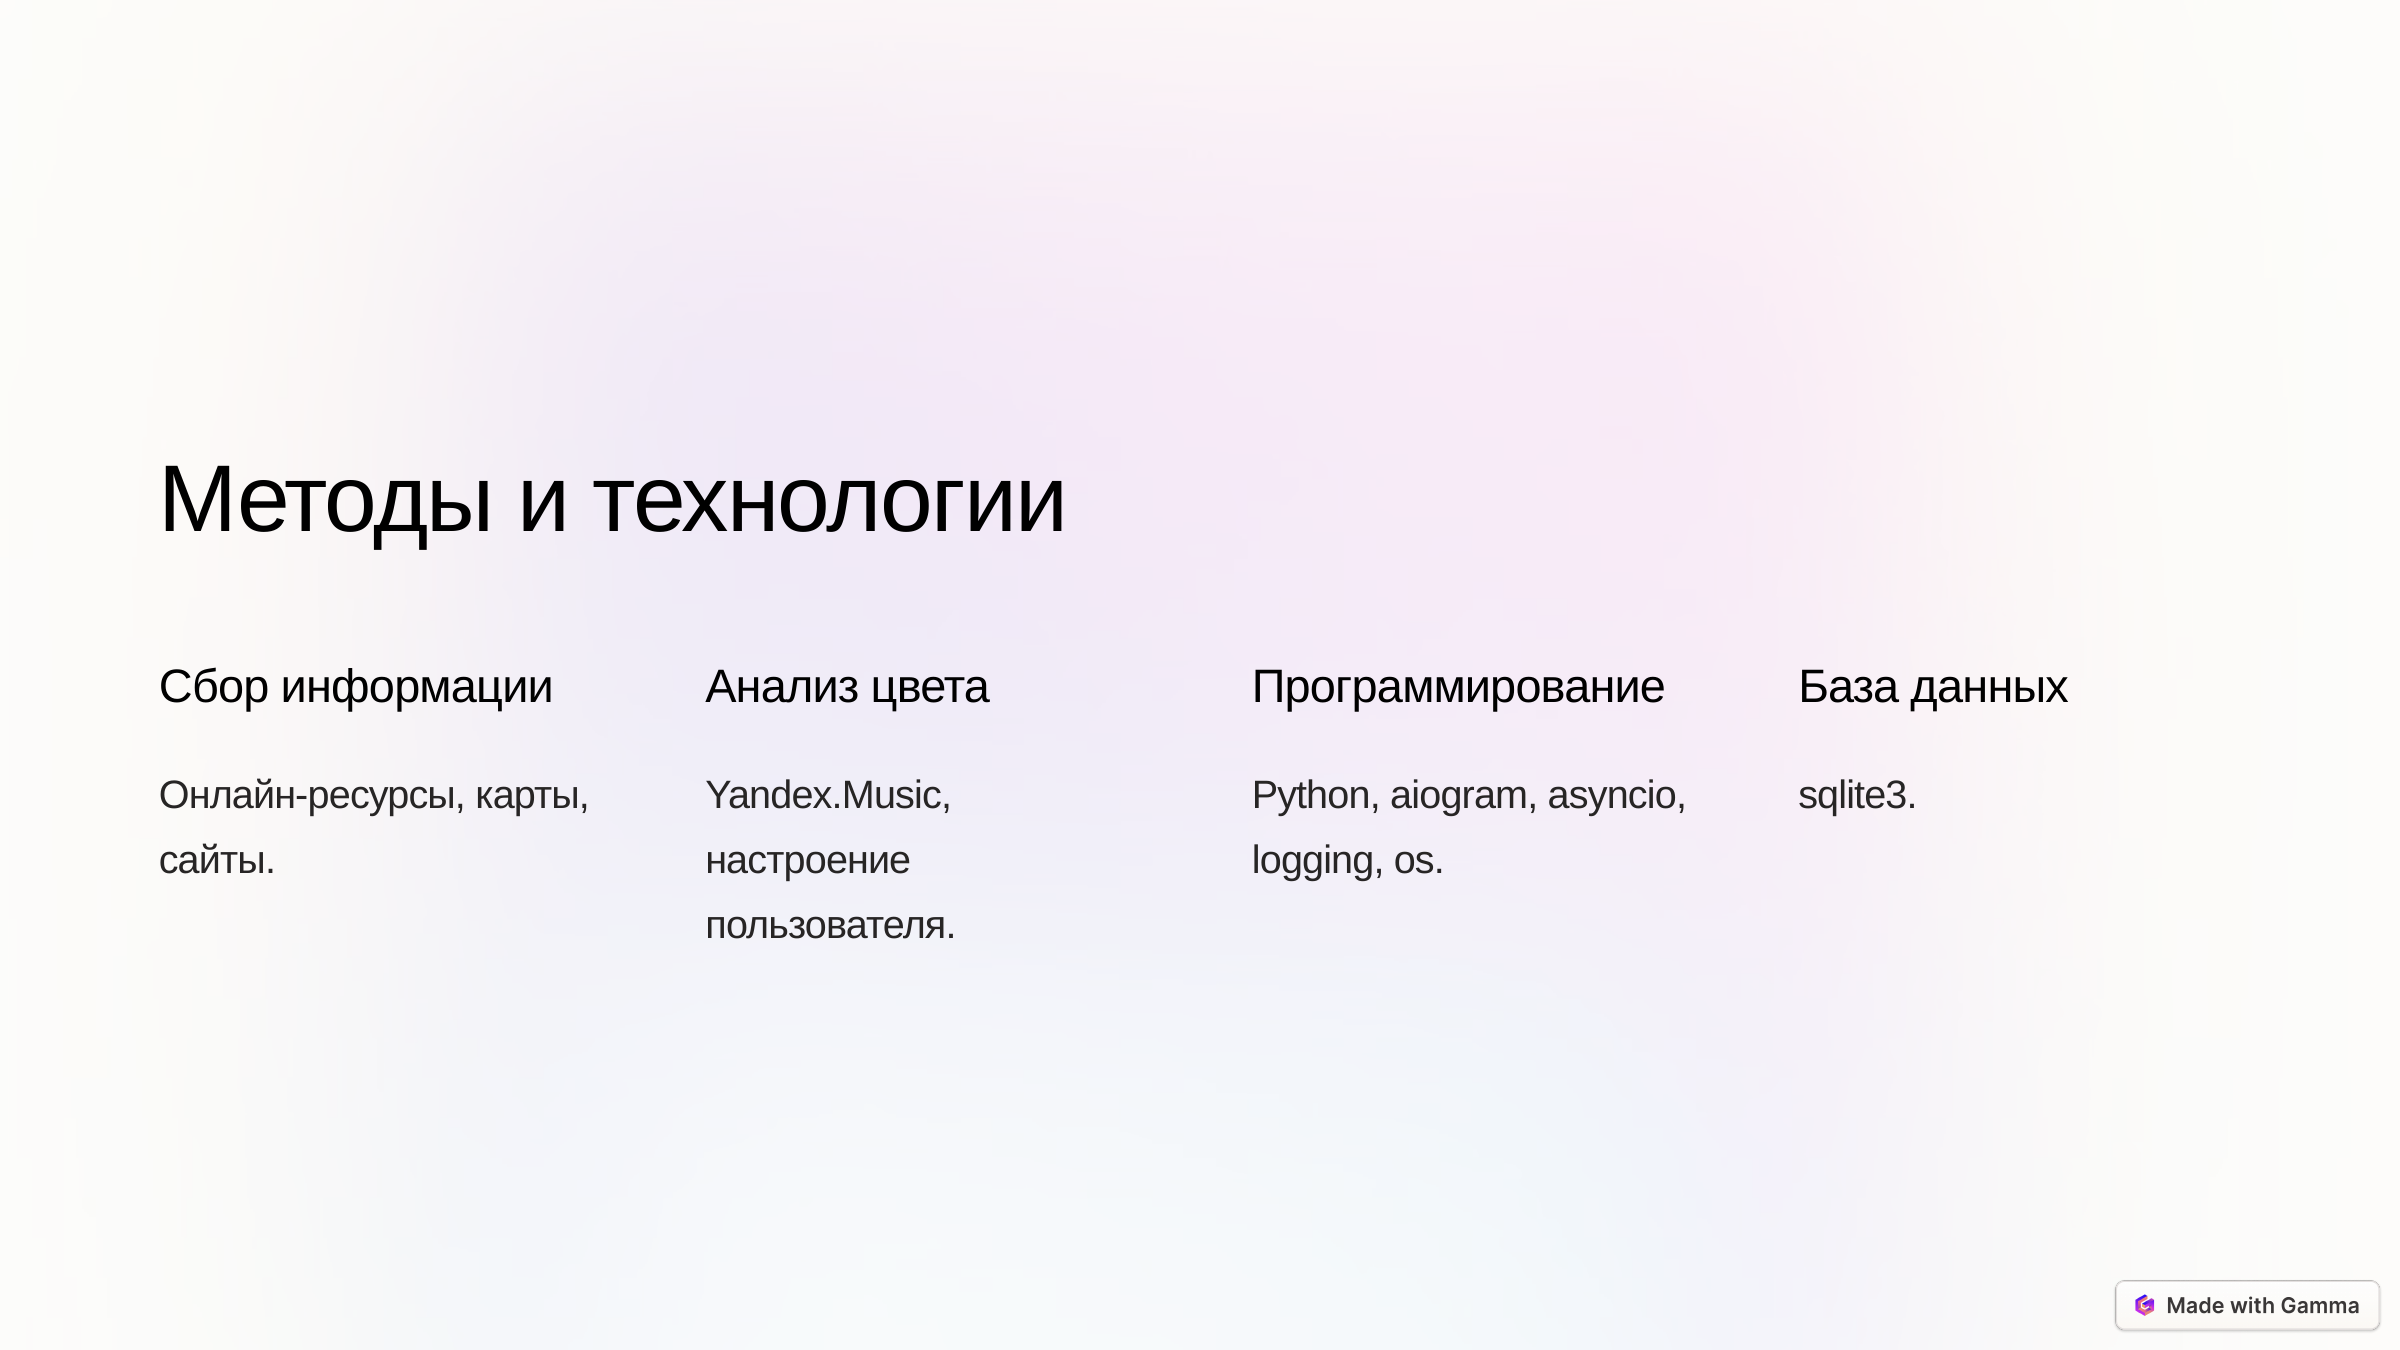

Методы и технологии
Сбор информации
Анализ цвета
Программирование
База данных
Онлайн-ресурсы, карты, сайты.
Yandex.Music, настроение пользователя.
Python, aiogram, asyncio, logging, os.
sqlite3.